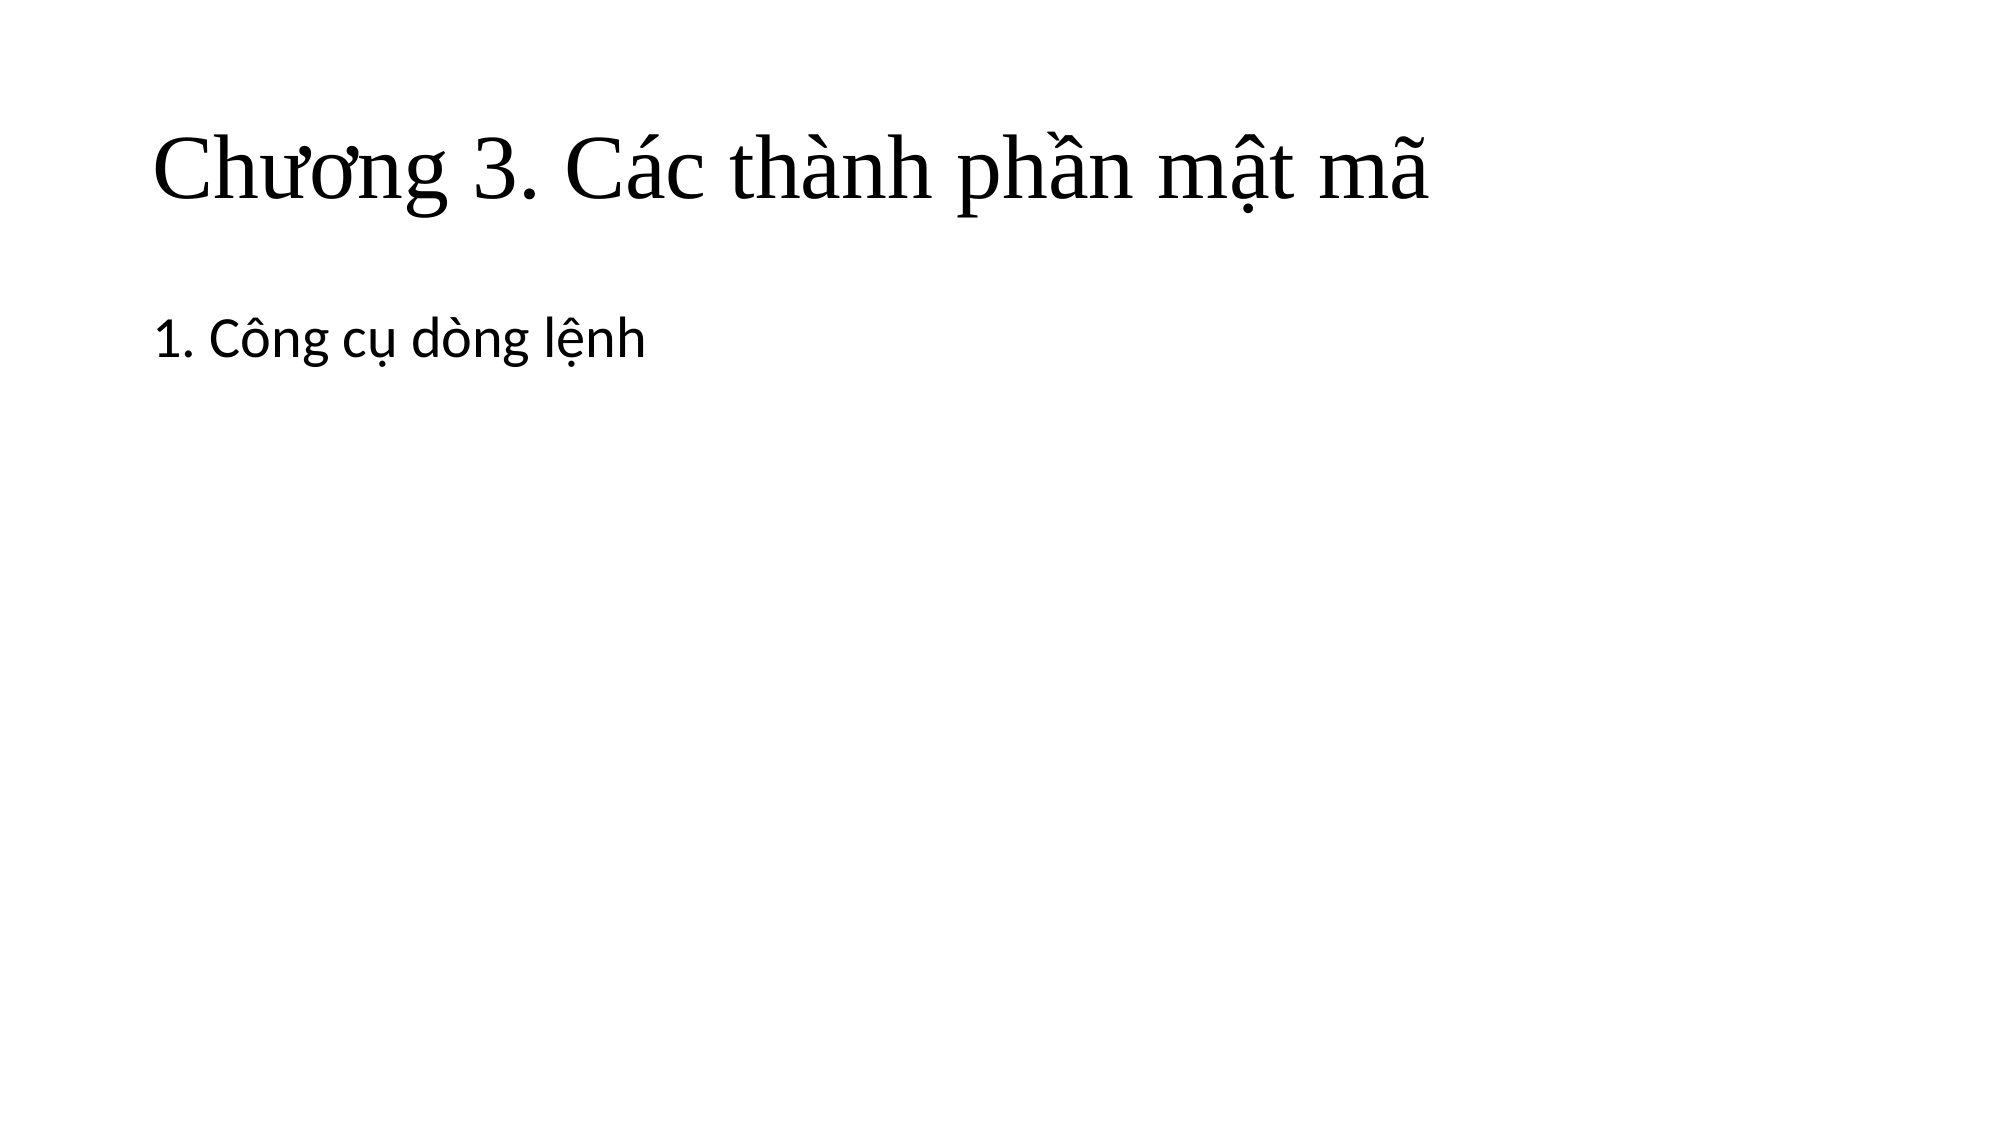

# Chương 3. Các thành phần mật mã
1. Công cụ dòng lệnh